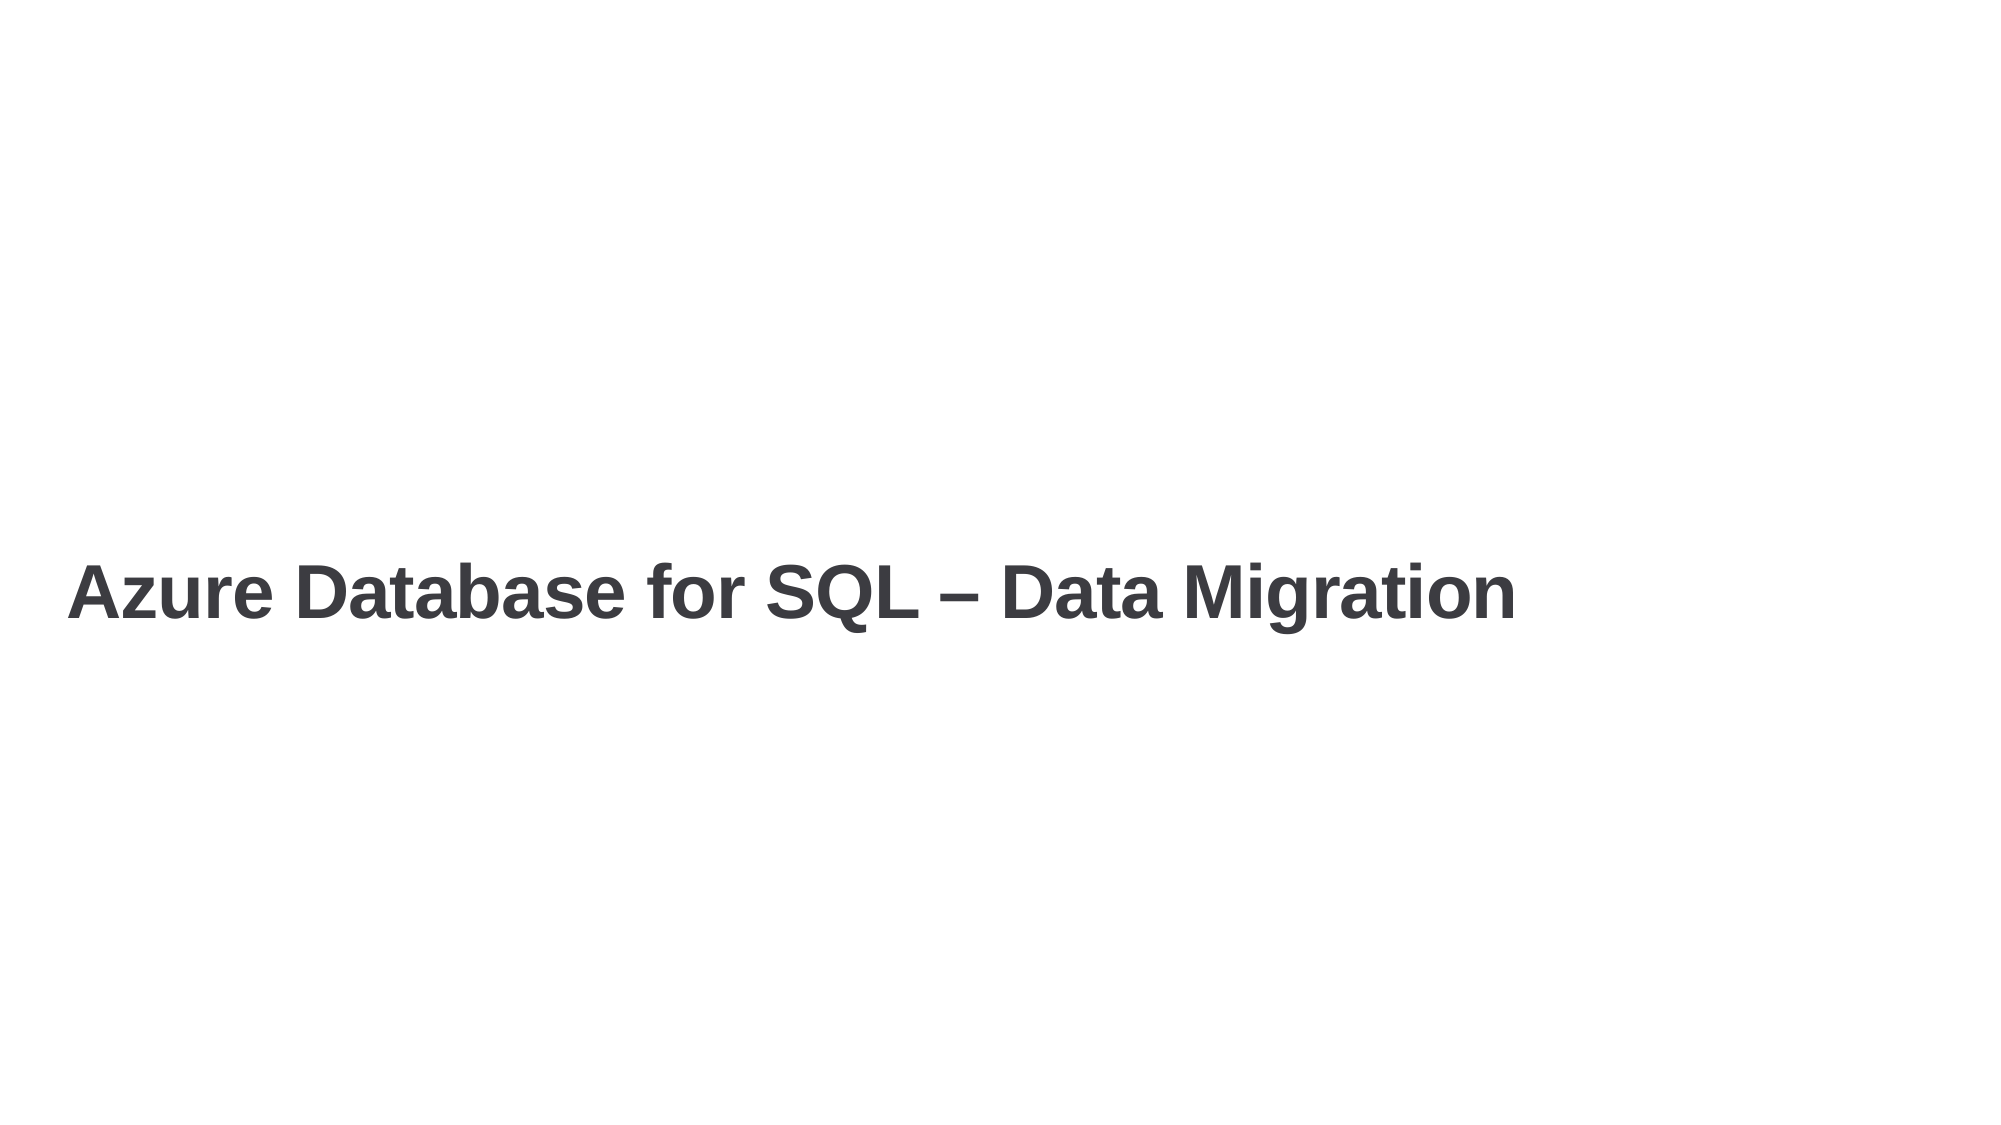

# Azure Database for SQL – Data Migration